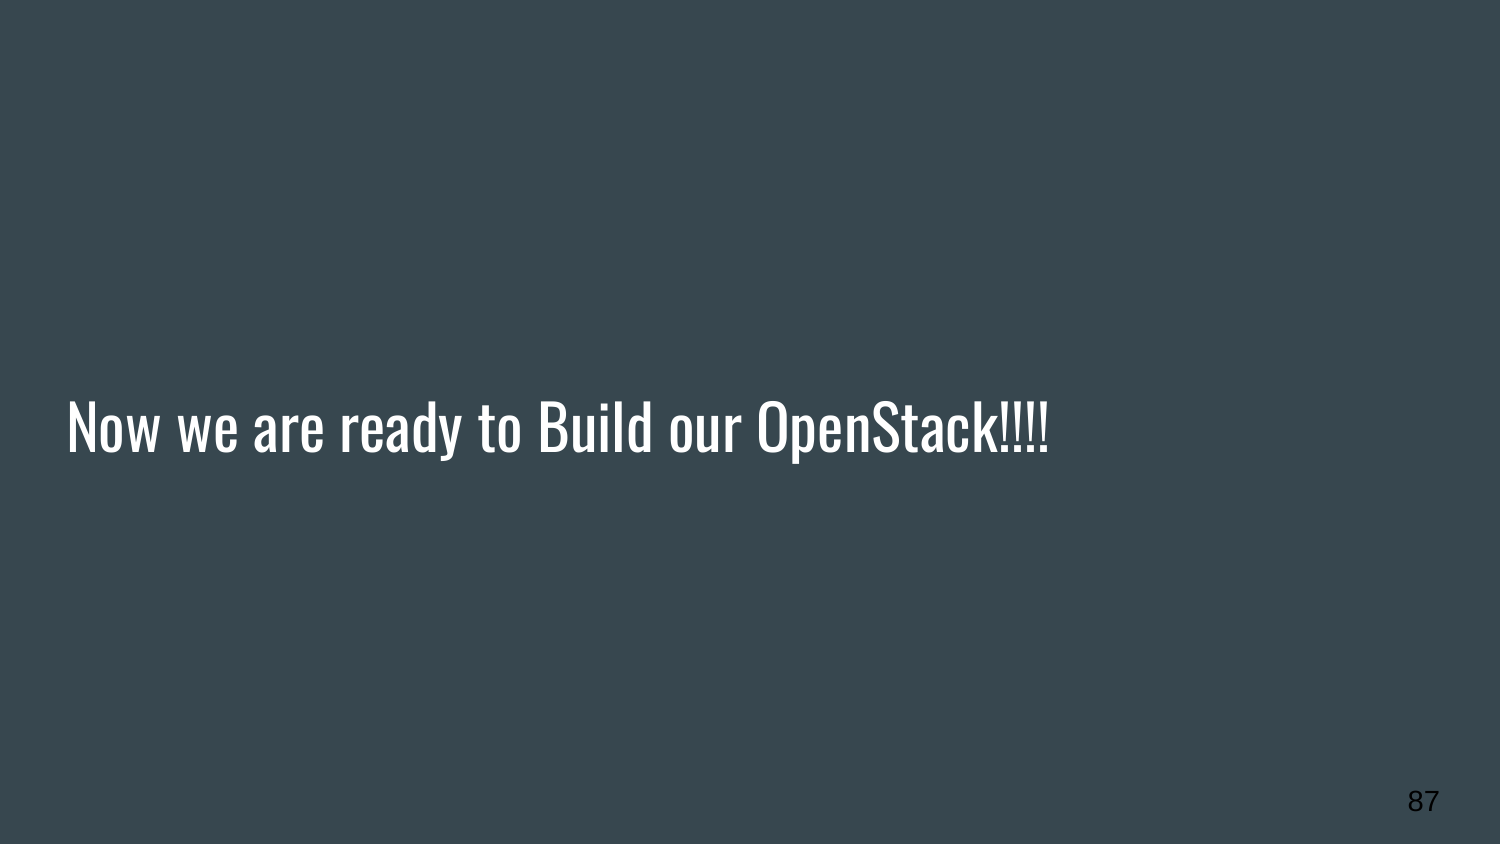

# Now we are ready to Build our OpenStack!!!!
87